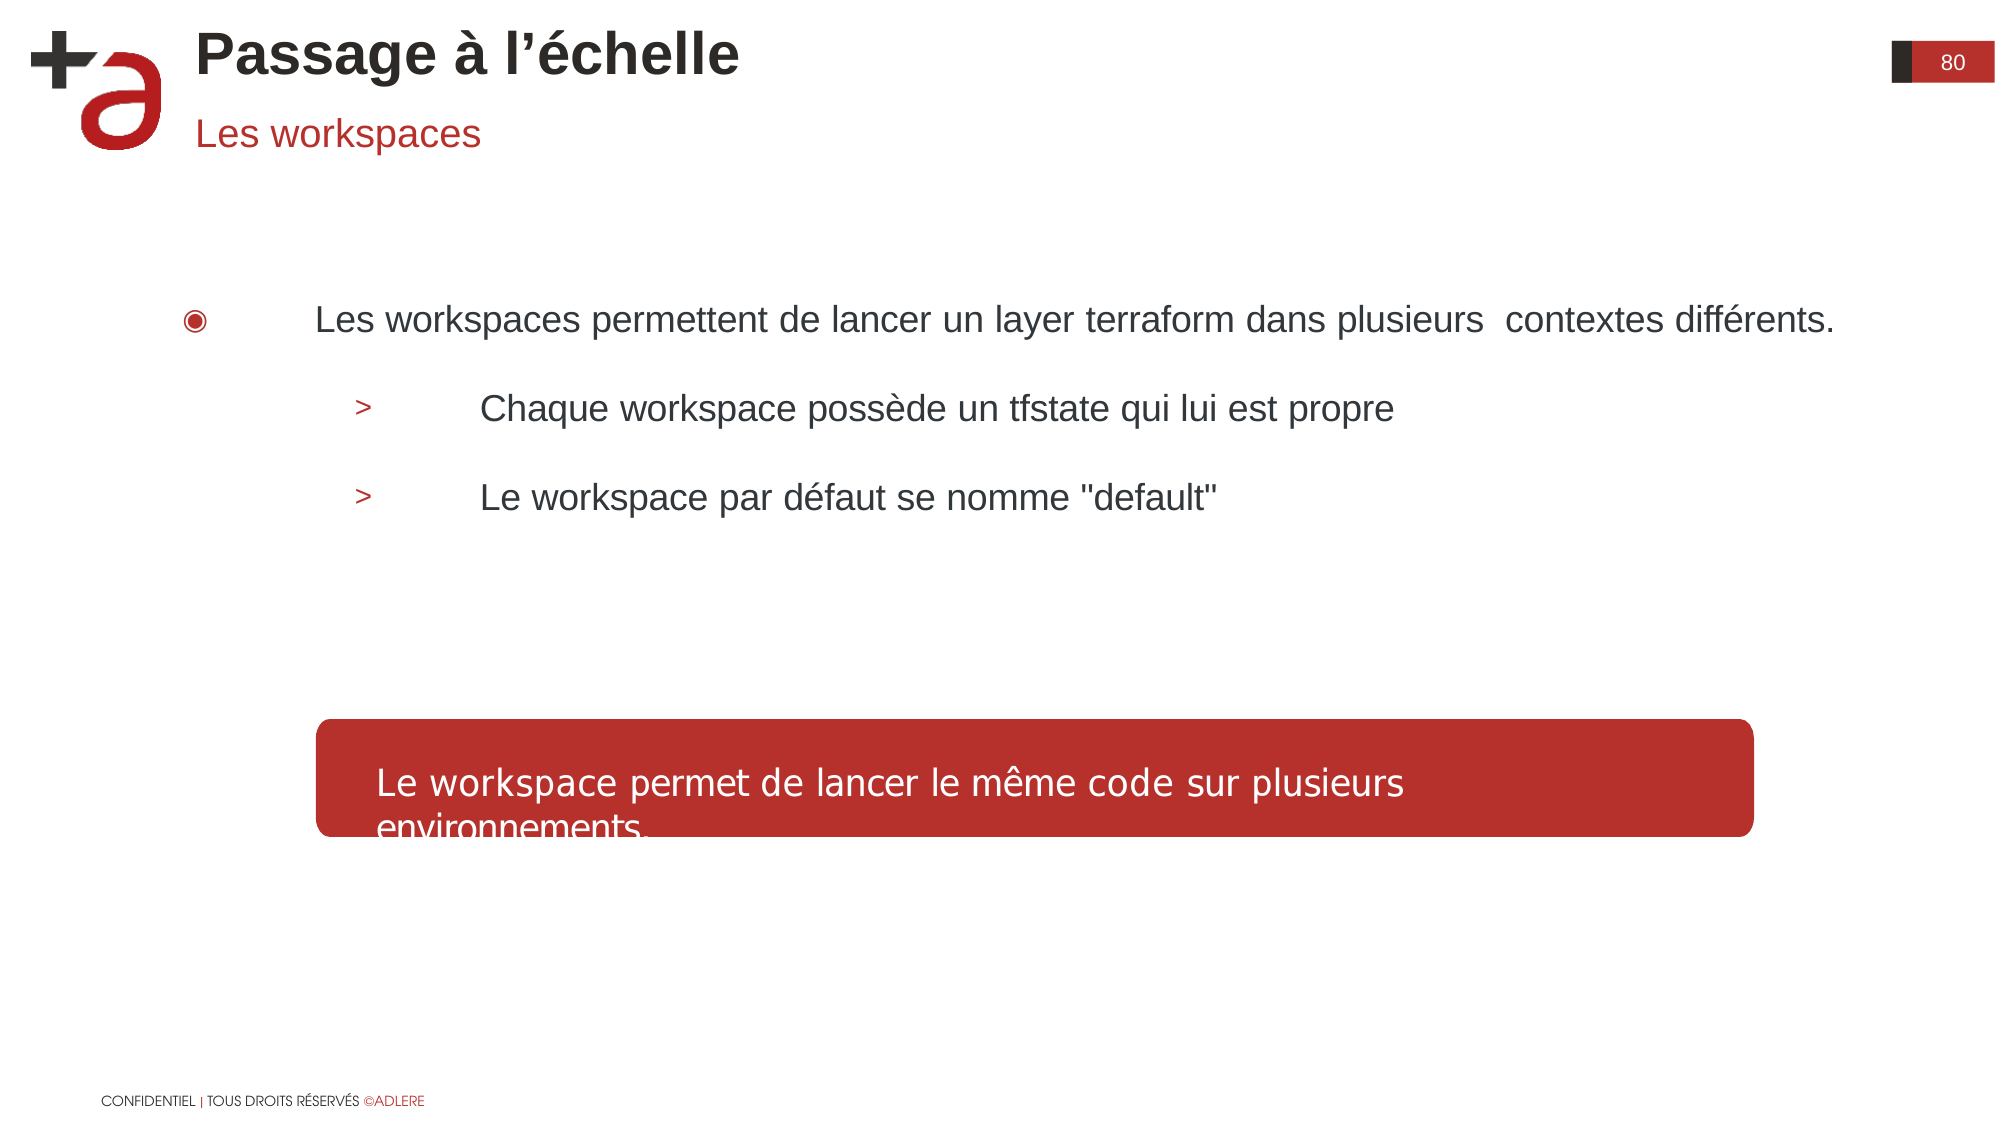

# Passage à l’échelle
80
Les workspaces
Les workspaces permettent de lancer un layer terraform dans plusieurs  contextes différents.
Chaque workspace possède un tfstate qui lui est propre
Le workspace par défaut se nomme "default"

Le workspace permet de lancer le même code sur plusieurs environnements.